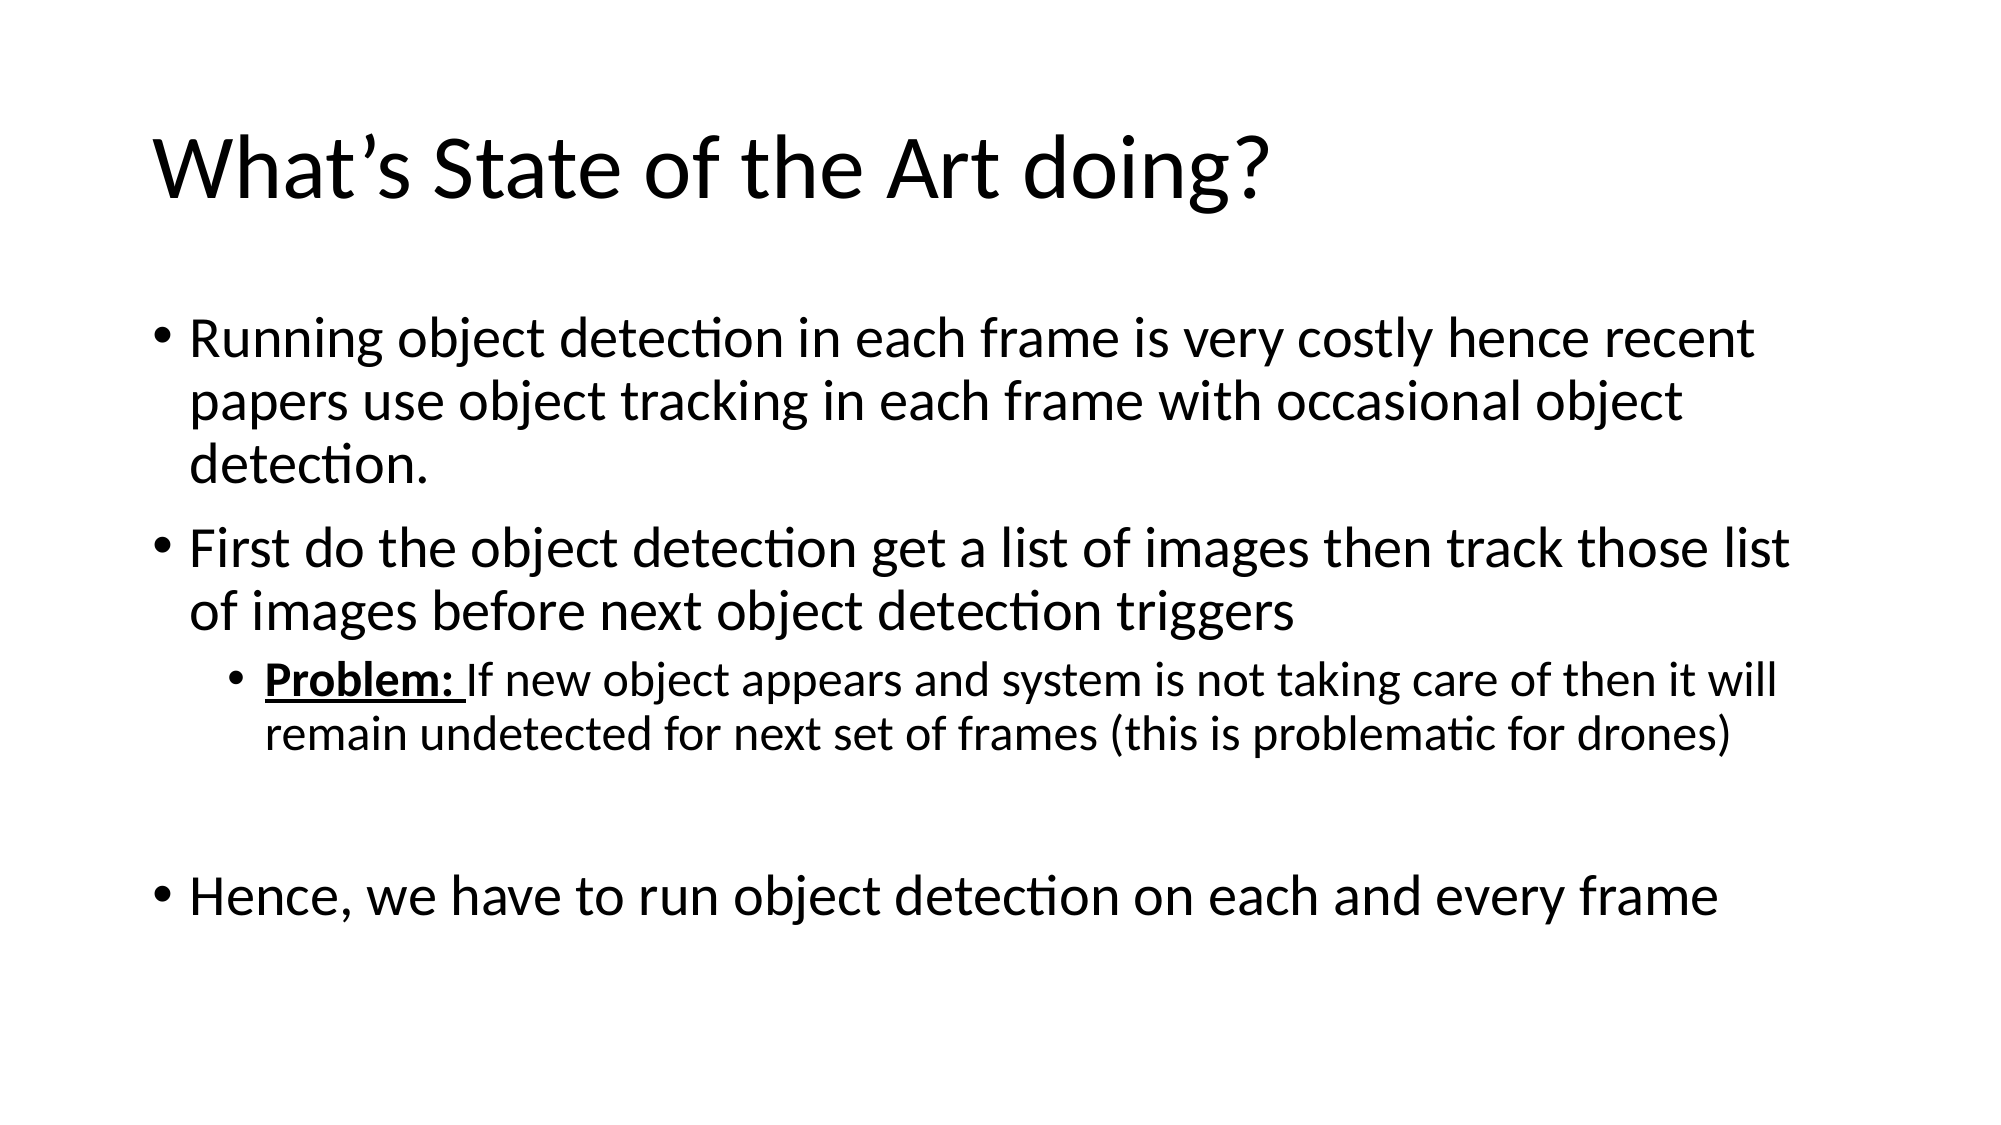

# What’s State of the Art doing?
Running object detection in each frame is very costly hence recent papers use object tracking in each frame with occasional object detection.
First do the object detection get a list of images then track those list of images before next object detection triggers
Problem: If new object appears and system is not taking care of then it will remain undetected for next set of frames (this is problematic for drones)

Hence, we have to run object detection on each and every frame